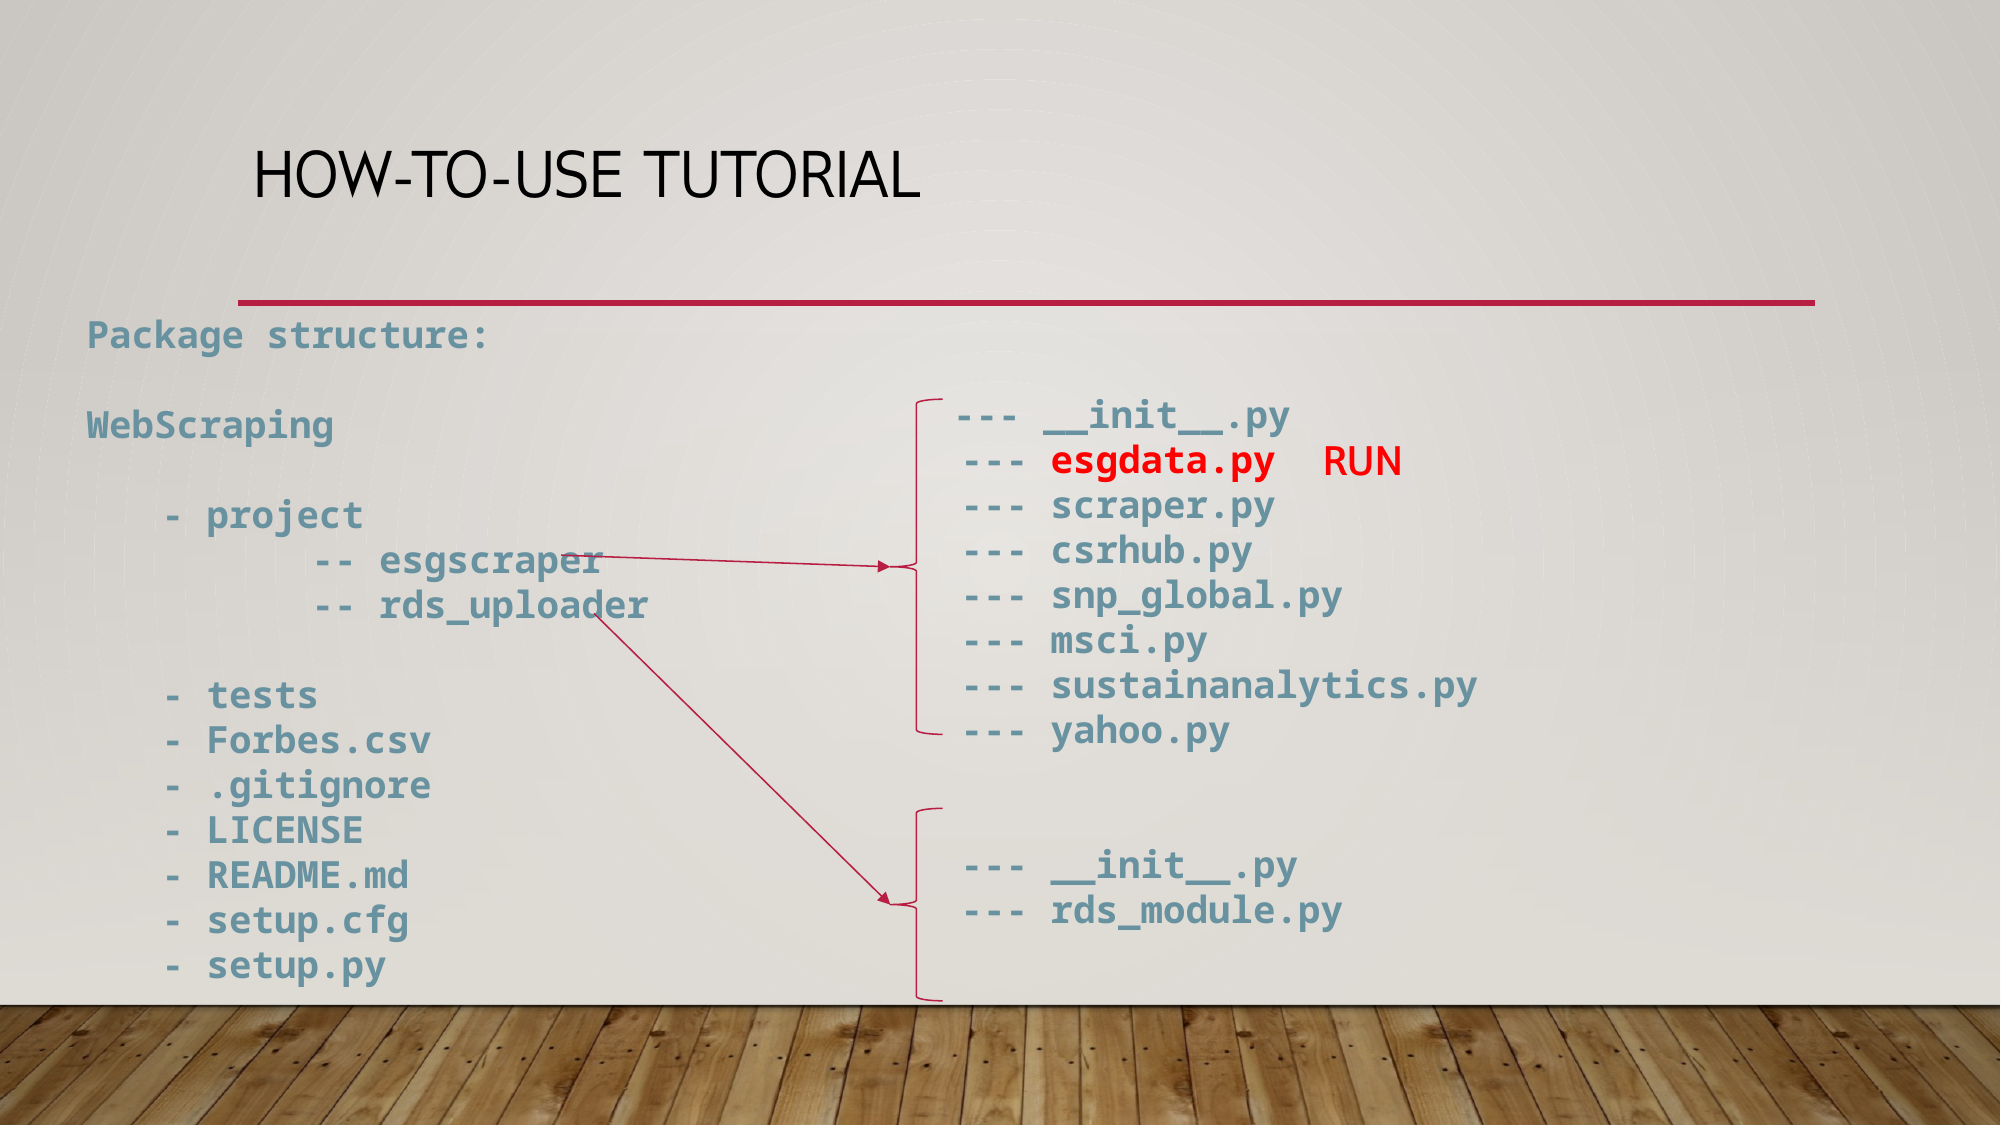

# HOW-TO-USE Tutorial
Package structure:
WebScraping
- project
	-- esgscraper
	-- rds_uploader
- tests
- Forbes.csv
- .gitignore
- LICENSE
- README.md
- setup.cfg
- setup.py
	   --- __init__.py
--- esgdata.py
--- scraper.py
--- csrhub.py
--- snp_global.py
--- msci.py
--- sustainanalytics.py
--- yahoo.py

--- __init__.py
--- rds_module.py

RUN